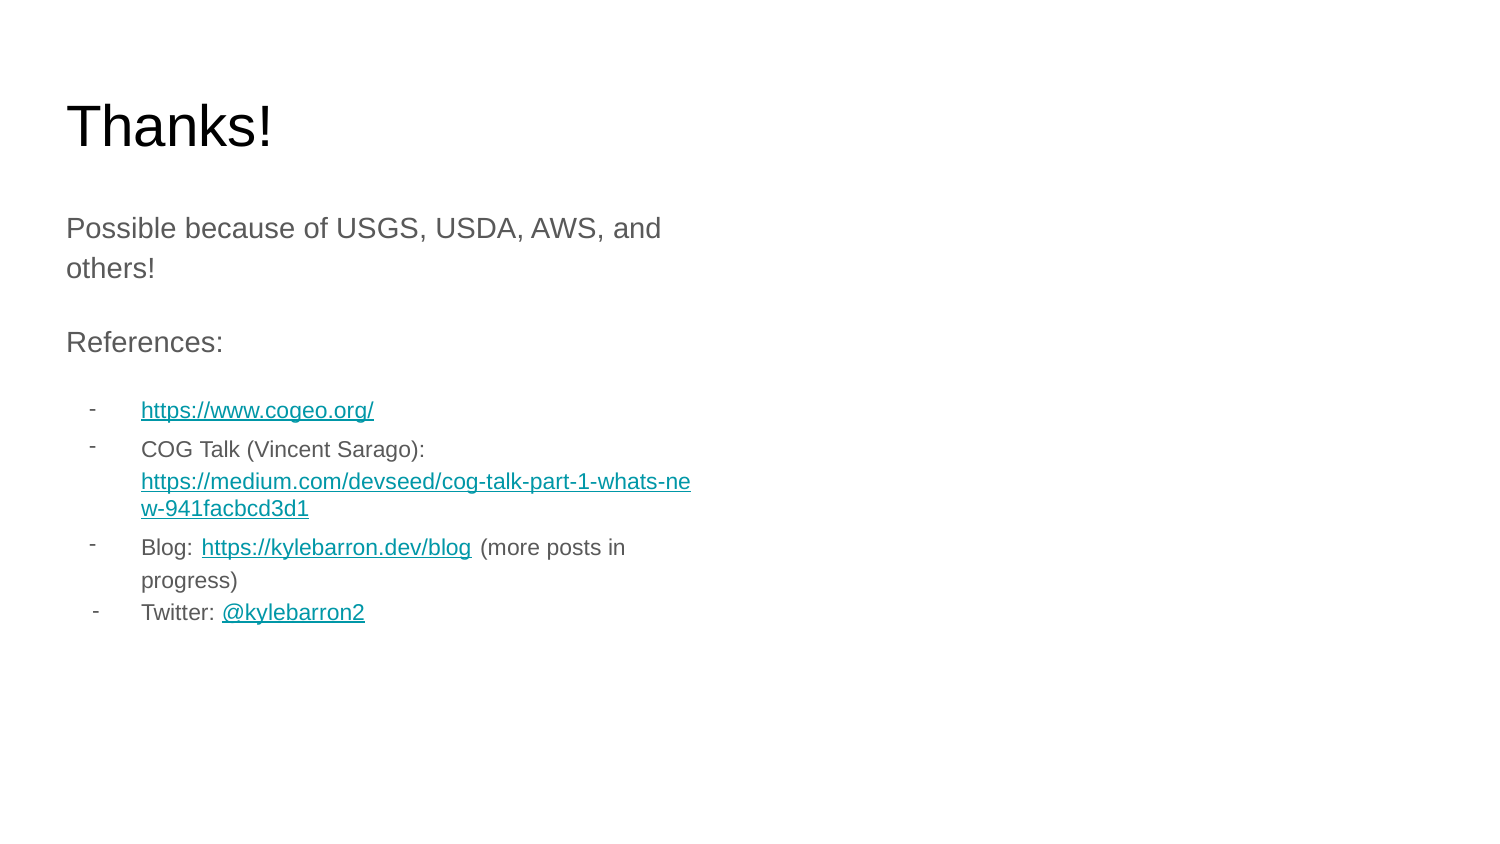

# Thanks!
Possible because of USGS, USDA, AWS, and others!
References:
https://www.cogeo.org/
COG Talk (Vincent Sarago): https://medium.com/devseed/cog-talk-part-1-whats-new-941facbcd3d1
Blog: https://kylebarron.dev/blog (more posts in progress)
Twitter: @kylebarron2